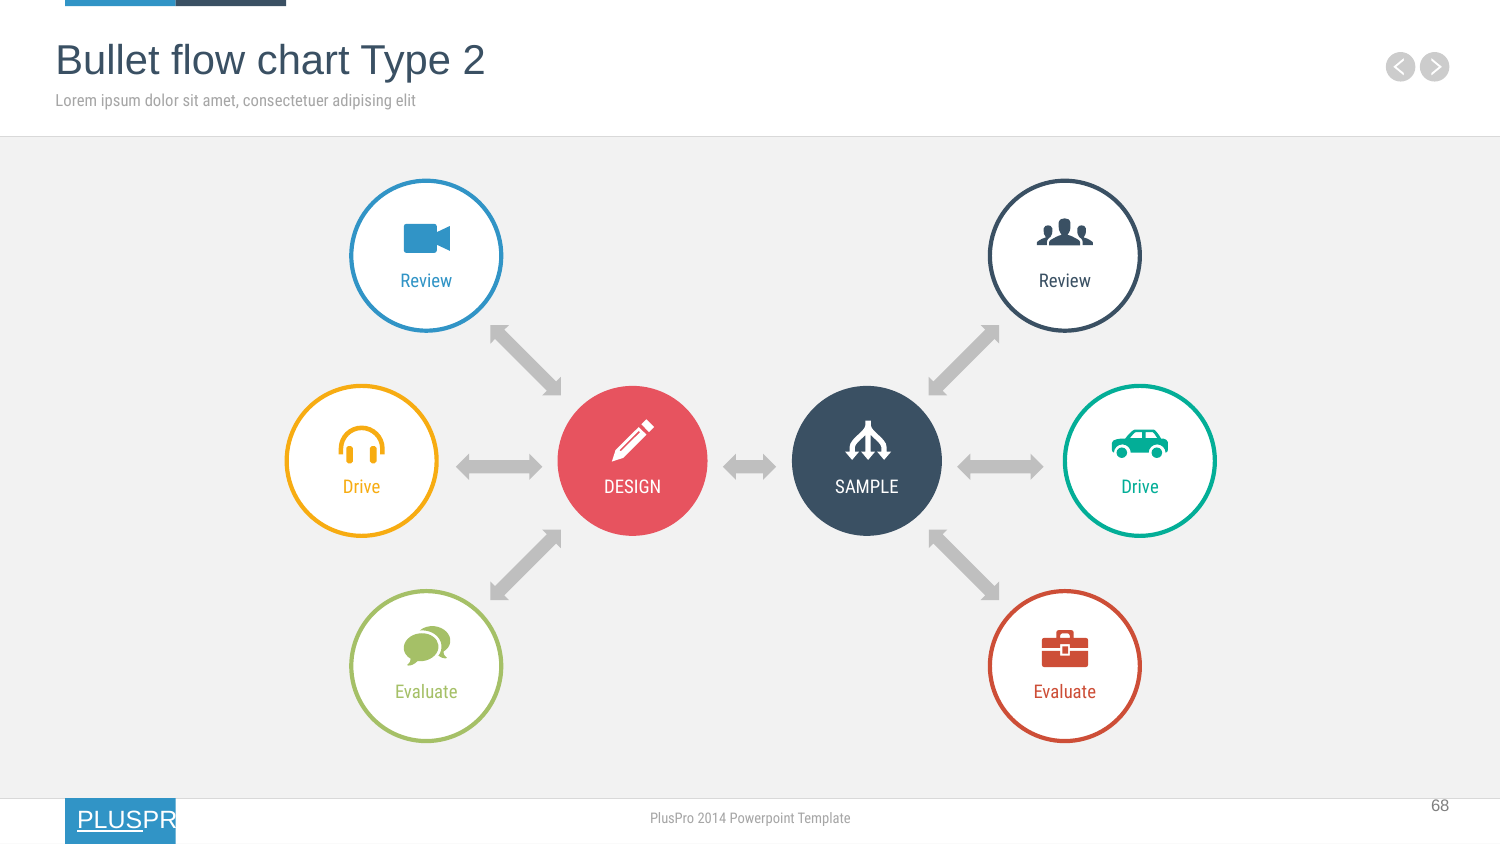

# Bullet flow chart Type 2
Lorem ipsum dolor sit amet, consectetuer adipising elit

Review

Review

Drive

DESIGN

SAMPLE

Drive

Evaluate

Evaluate
68